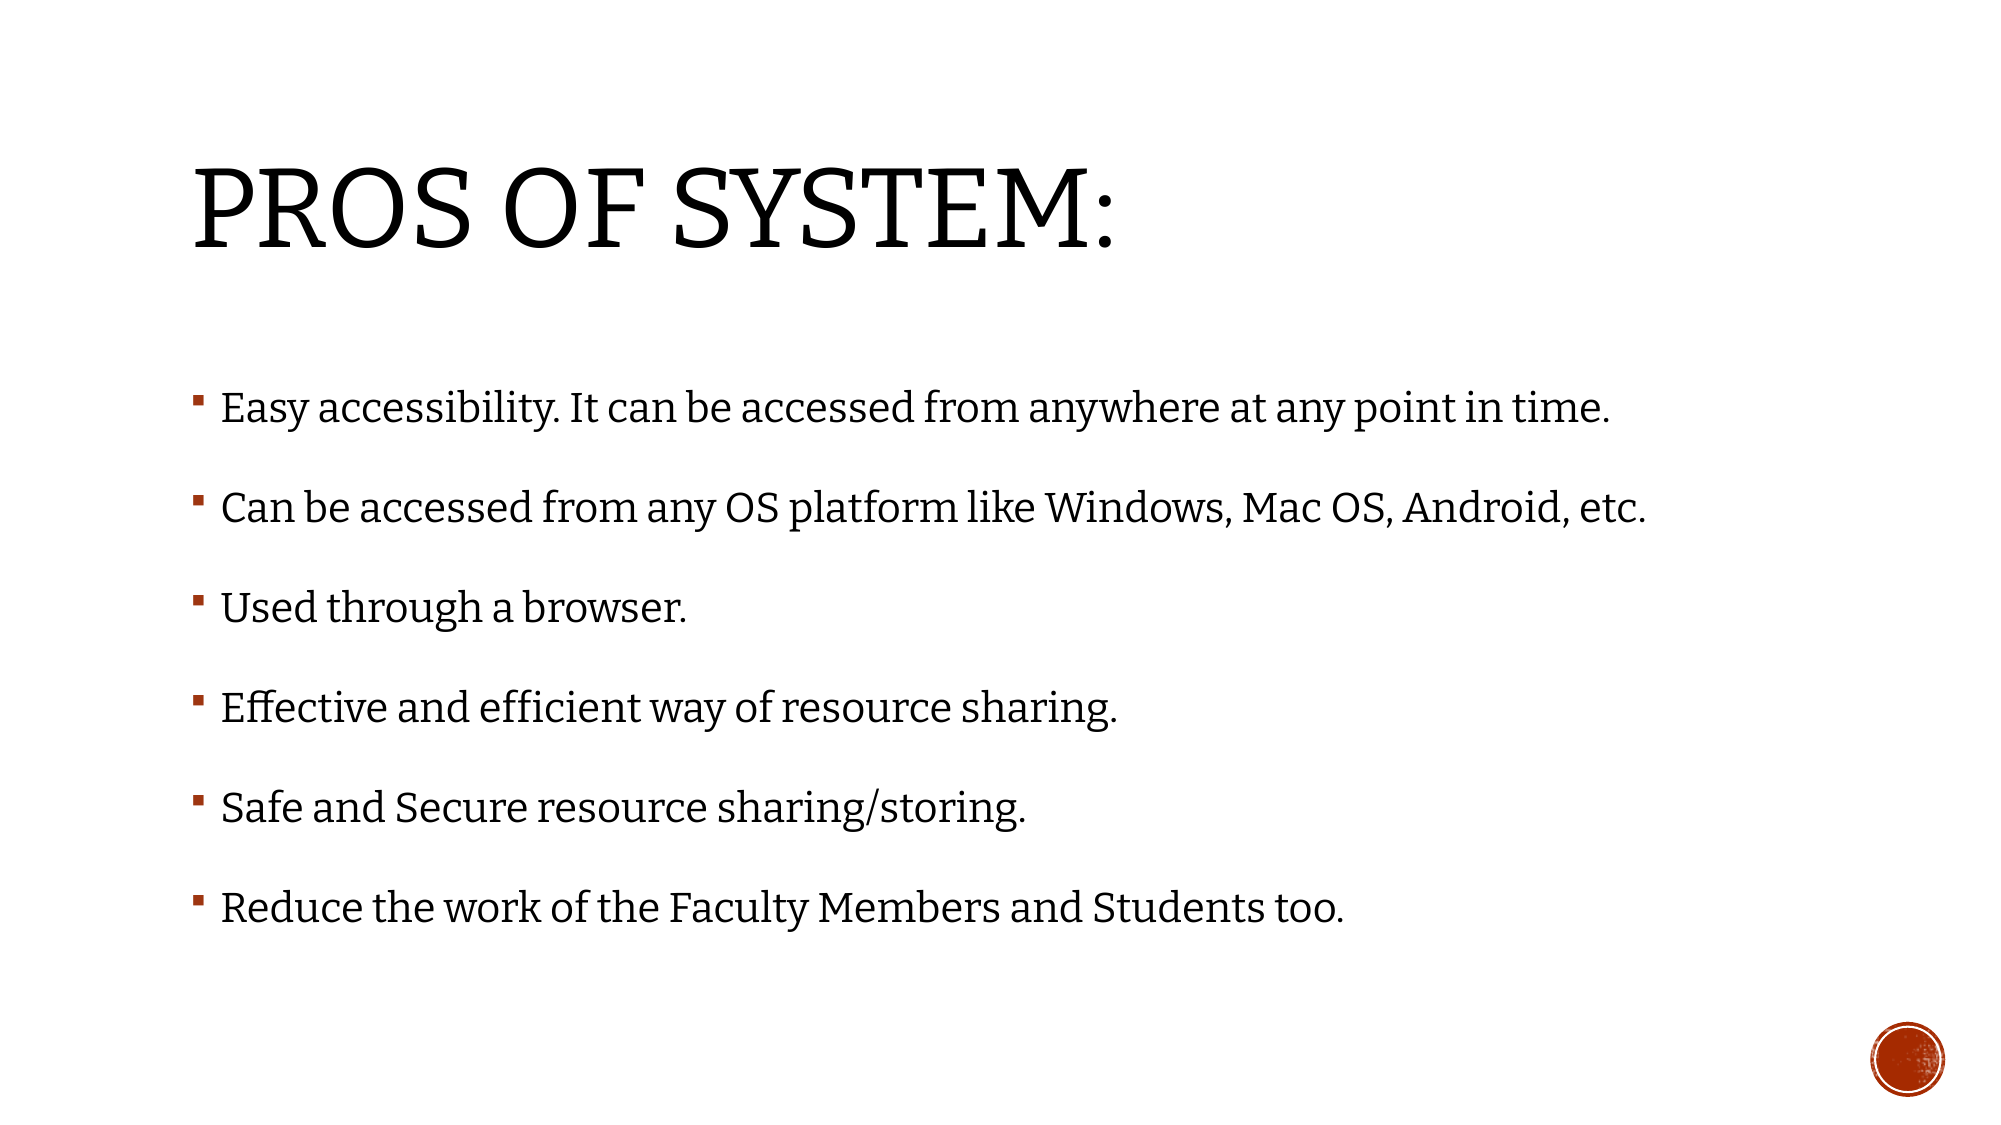

# Pros of system:
Easy accessibility. It can be accessed from anywhere at any point in time.
Can be accessed from any OS platform like Windows, Mac OS, Android, etc.
Used through a browser.
Effective and efficient way of resource sharing.
Safe and Secure resource sharing/storing.
Reduce the work of the Faculty Members and Students too.